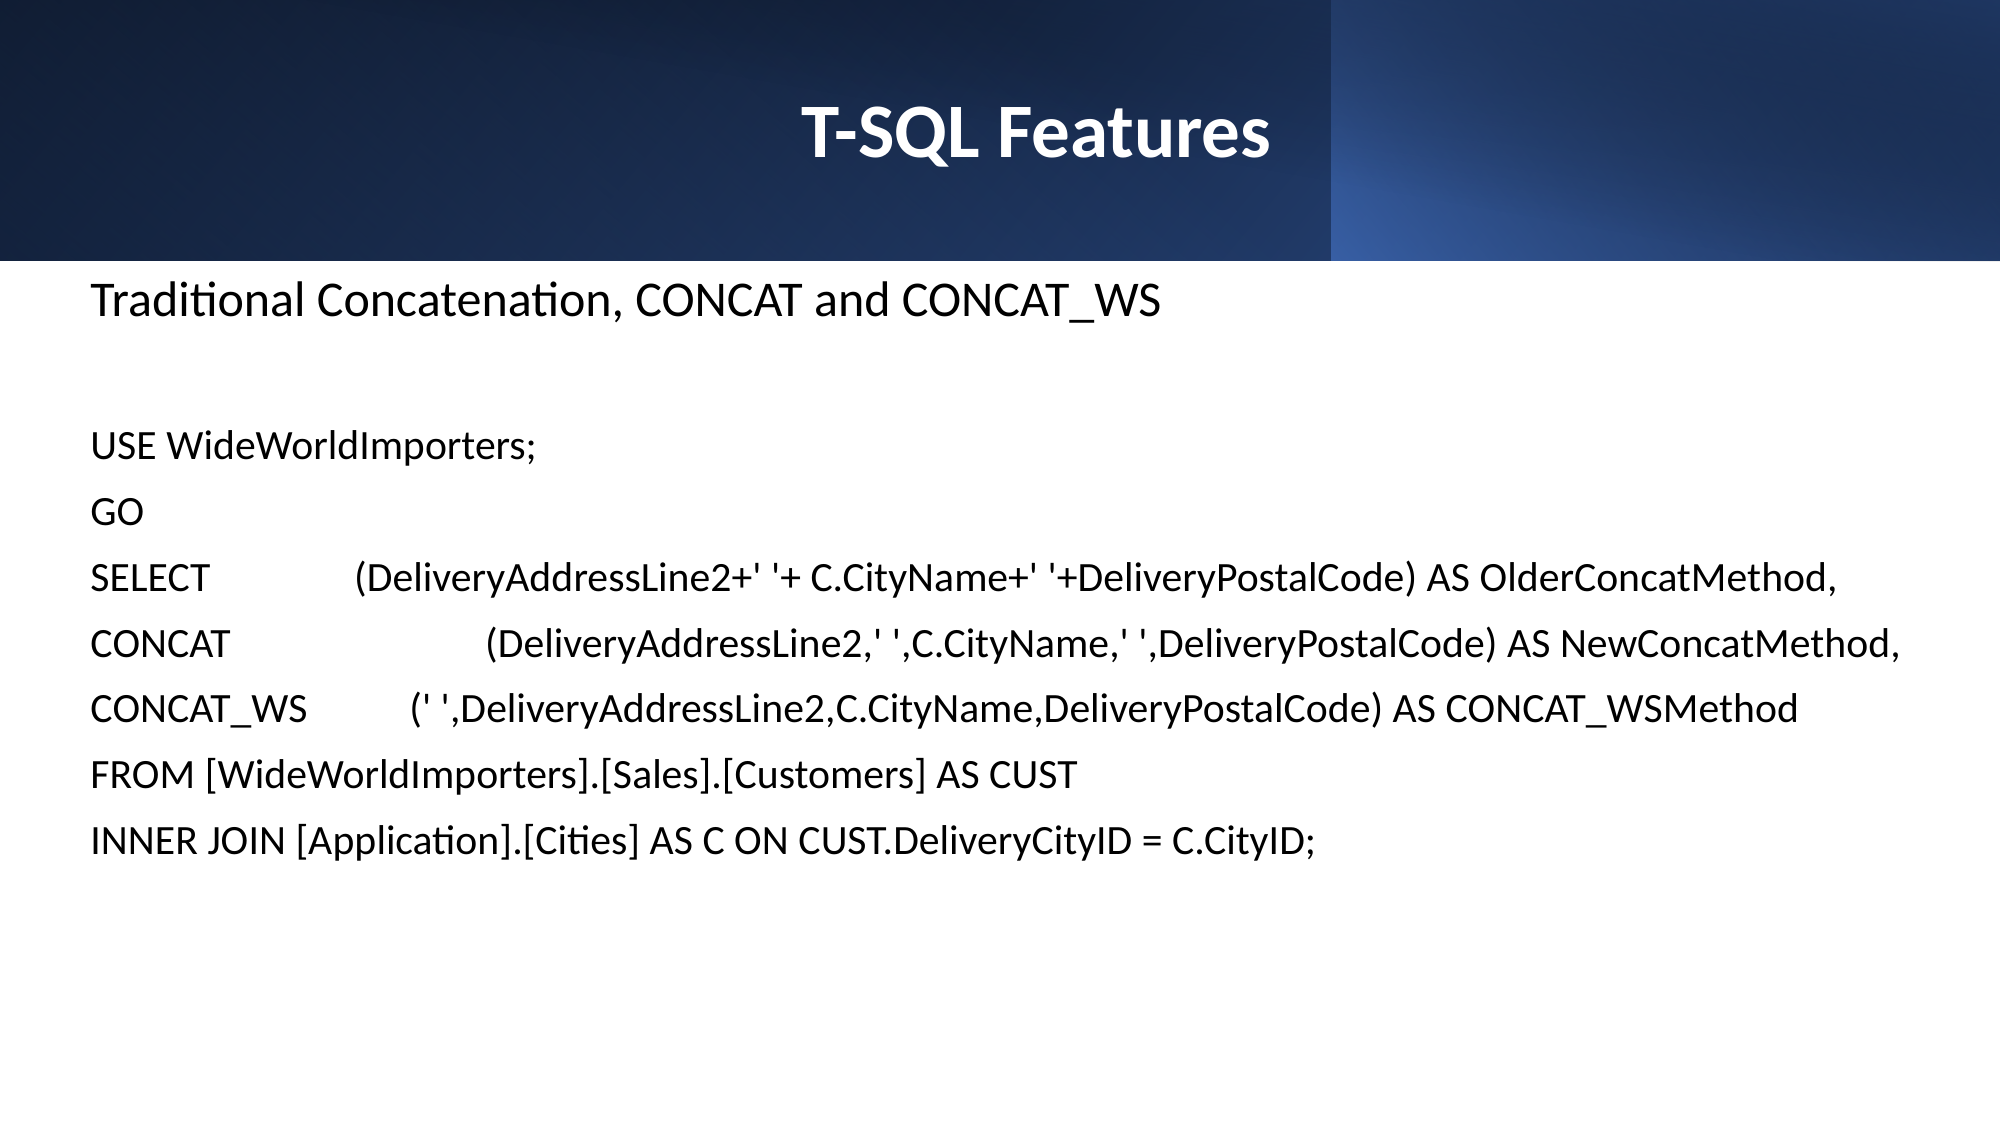

# T-SQL Features
Traditional Concatenation, CONCAT and CONCAT_WS

USE WideWorldImporters;
GO
SELECT 	            (DeliveryAddressLine2+' '+ C.CityName+' '+DeliveryPostalCode) AS OlderConcatMethod,
CONCAT		          (DeliveryAddressLine2,' ',C.CityName,' ',DeliveryPostalCode) AS NewConcatMethod,
CONCAT_WS	  (' ',DeliveryAddressLine2,C.CityName,DeliveryPostalCode) AS CONCAT_WSMethod
FROM [WideWorldImporters].[Sales].[Customers] AS CUST
INNER JOIN [Application].[Cities] AS C ON CUST.DeliveryCityID = C.CityID;